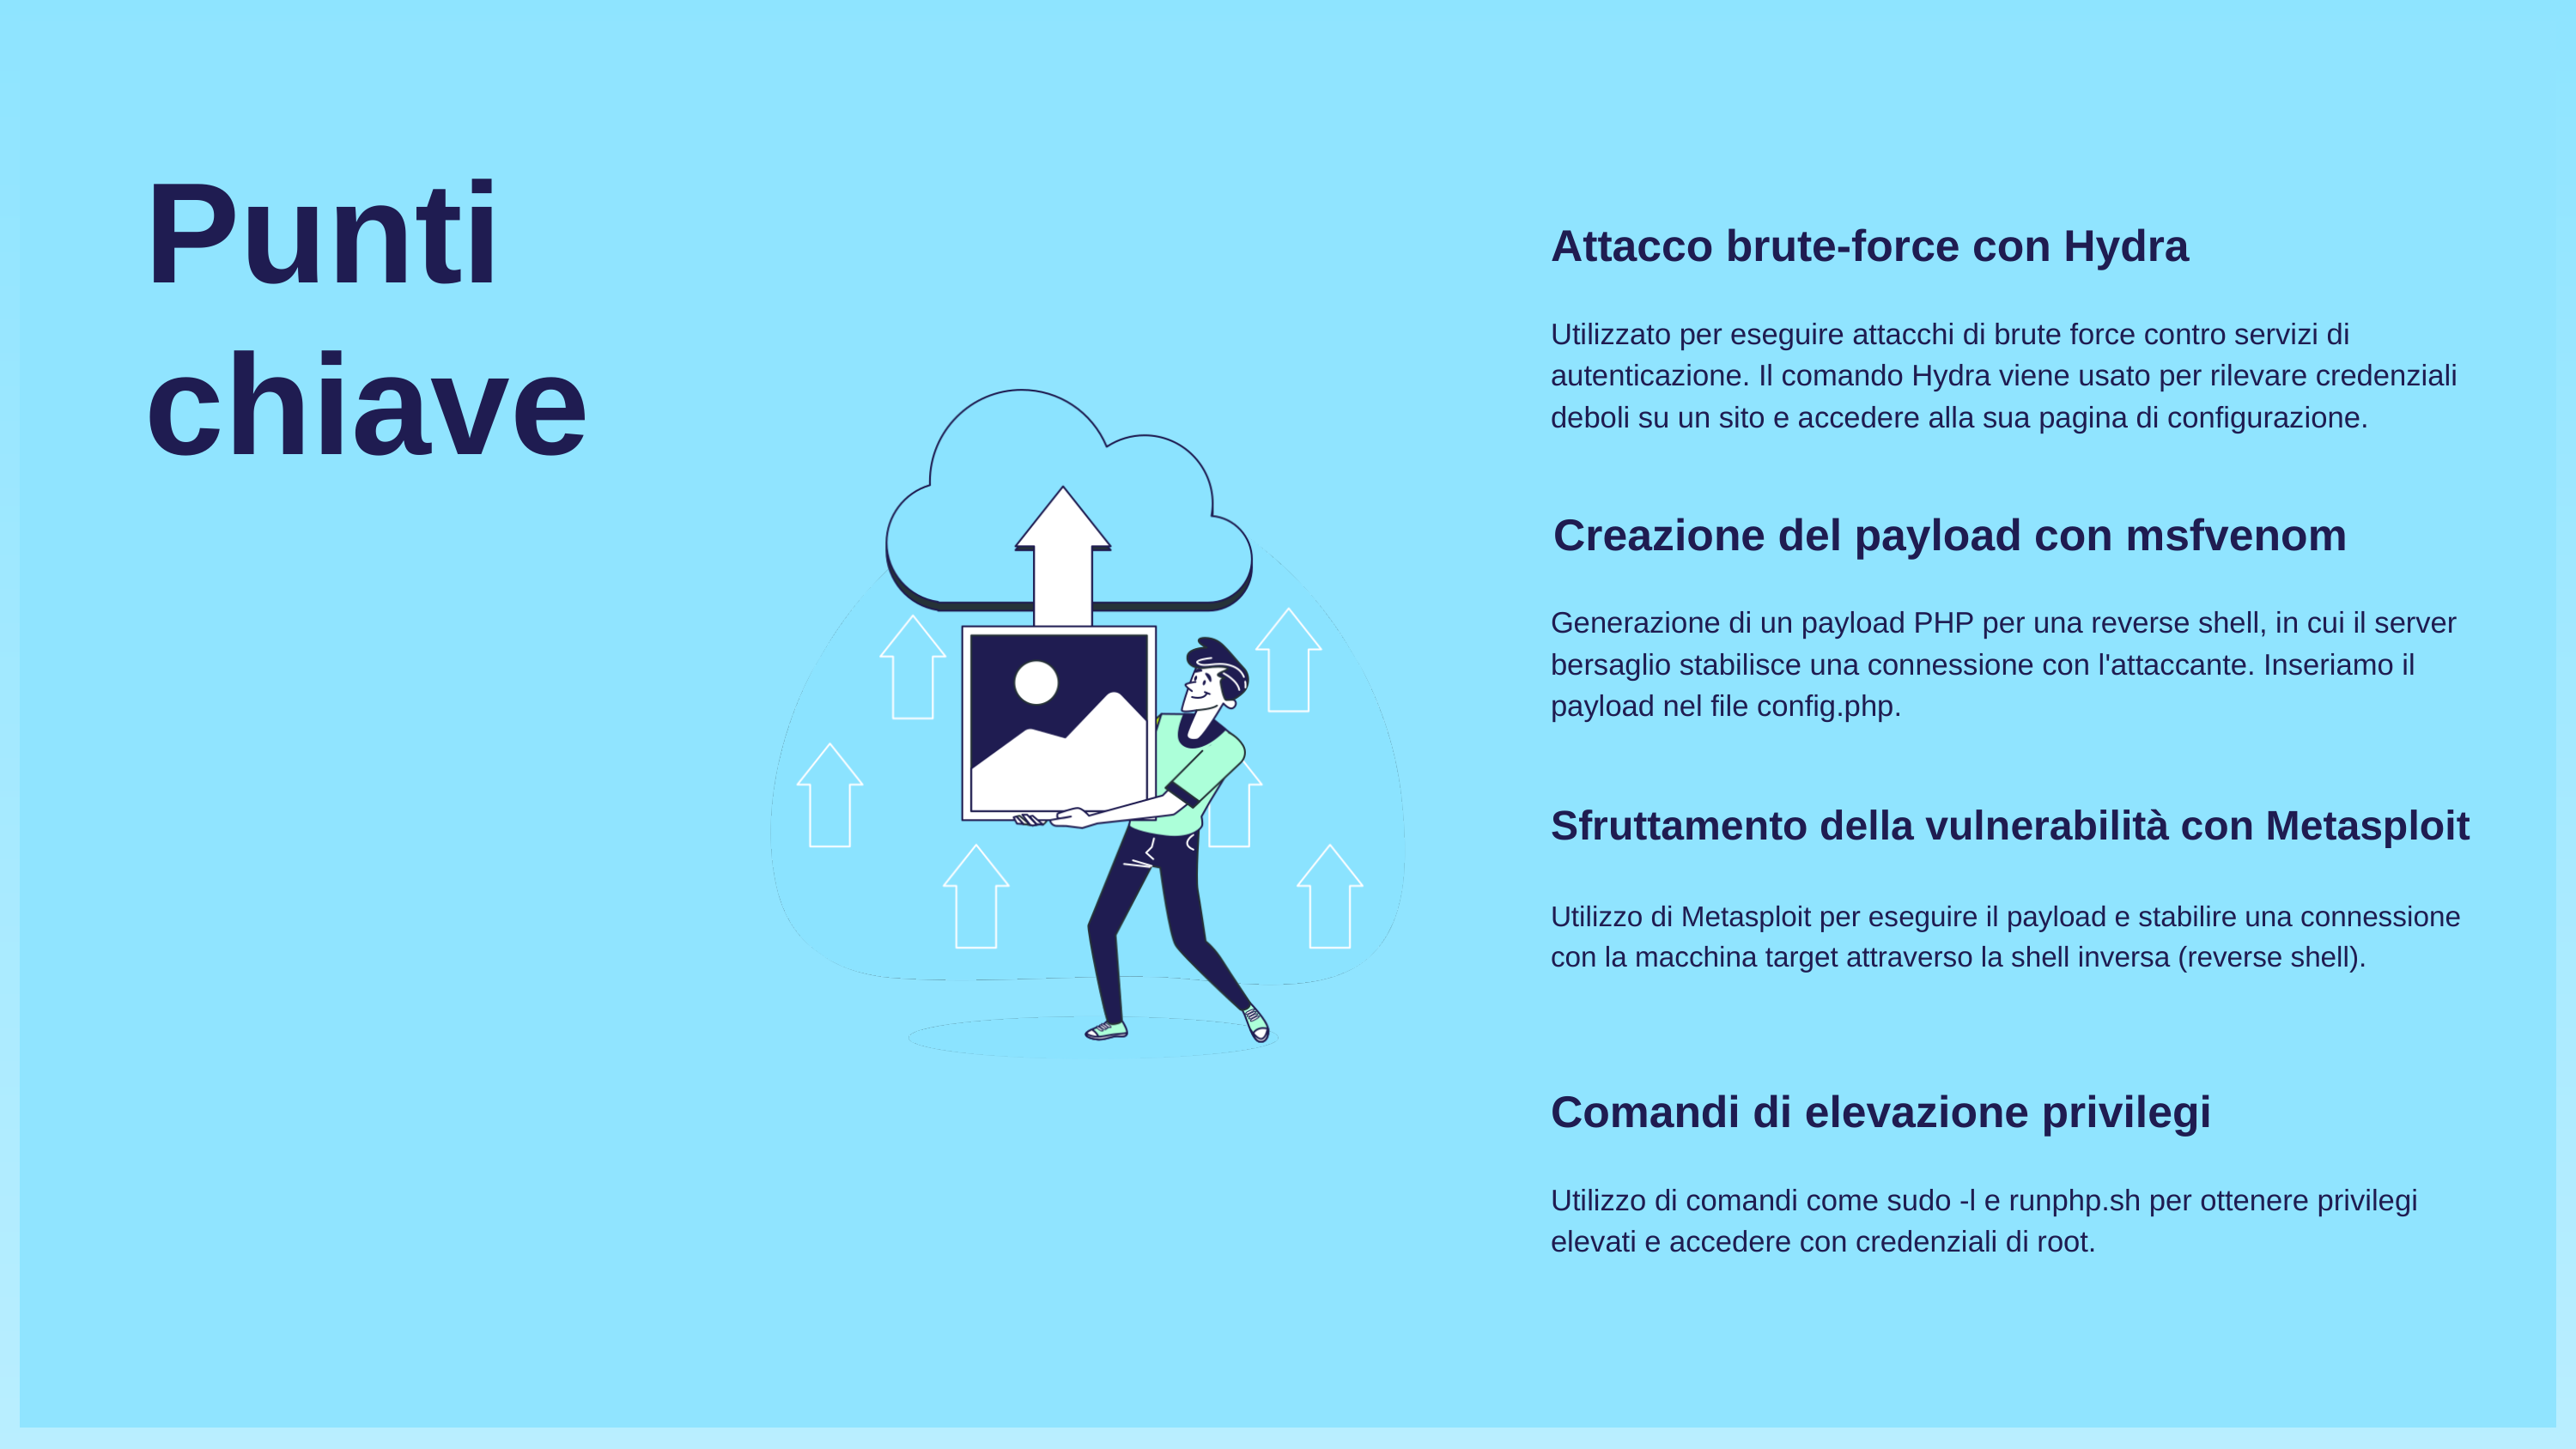

Punti chiave
Attacco brute-force con Hydra
Utilizzato per eseguire attacchi di brute force contro servizi di autenticazione. Il comando Hydra viene usato per rilevare credenziali deboli su un sito e accedere alla sua pagina di configurazione.

Creazione del payload con msfvenom
Generazione di un payload PHP per una reverse shell, in cui il server bersaglio stabilisce una connessione con l'attaccante. Inseriamo il payload nel file config.php.
Sfruttamento della vulnerabilità con Metasploit
Utilizzo di Metasploit per eseguire il payload e stabilire una connessione con la macchina target attraverso la shell inversa (reverse shell).
Comandi di elevazione privilegi
Utilizzo di comandi come sudo -l e runphp.sh per ottenere privilegi elevati e accedere con credenziali di root.